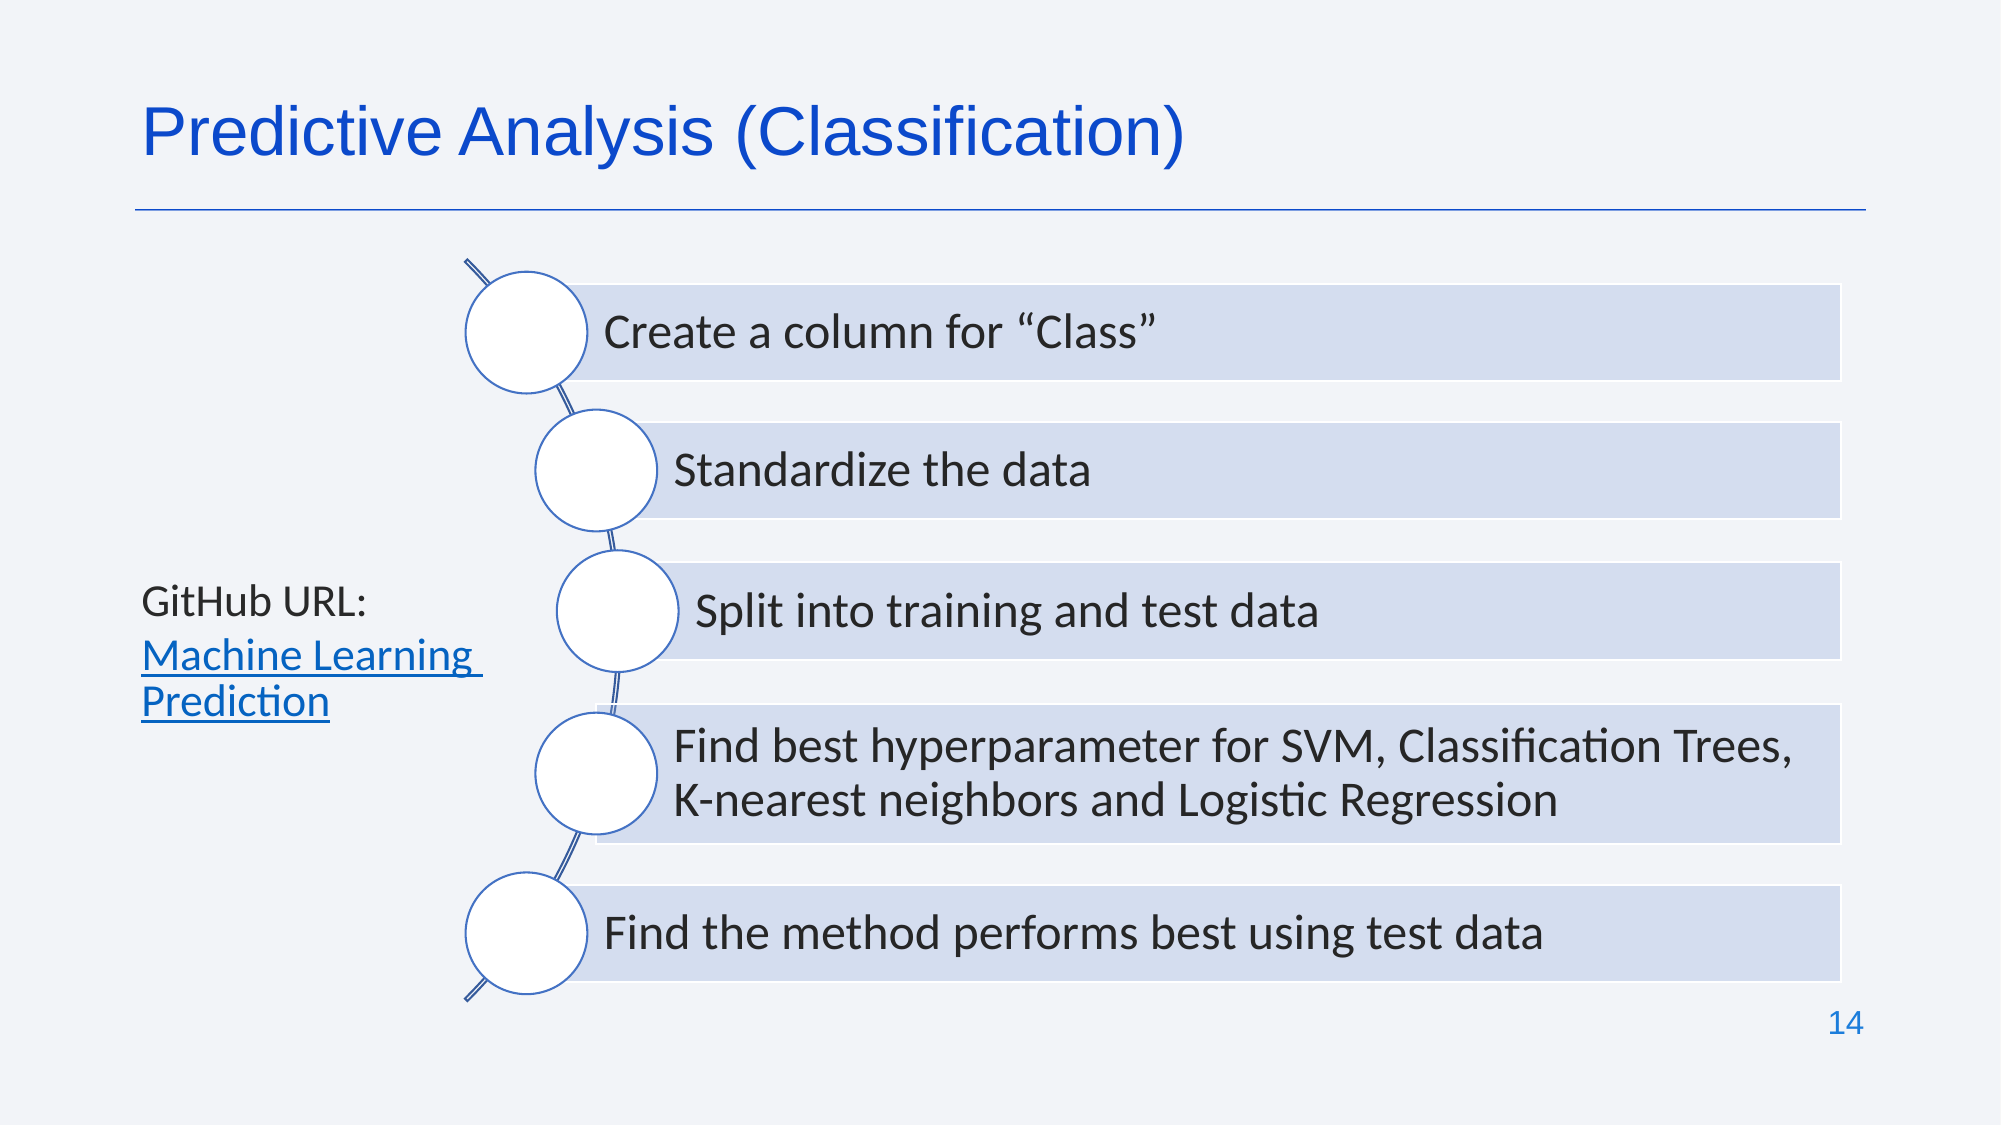

Predictive Analysis (Classification)
Create a column for “Class”
Standardize the data
Split into training and test data
Find best hyperparameter for SVM, Classification Trees, K-nearest neighbors and Logistic Regression
Find the method performs best using test data
GitHub URL:
Machine Learning Prediction
14